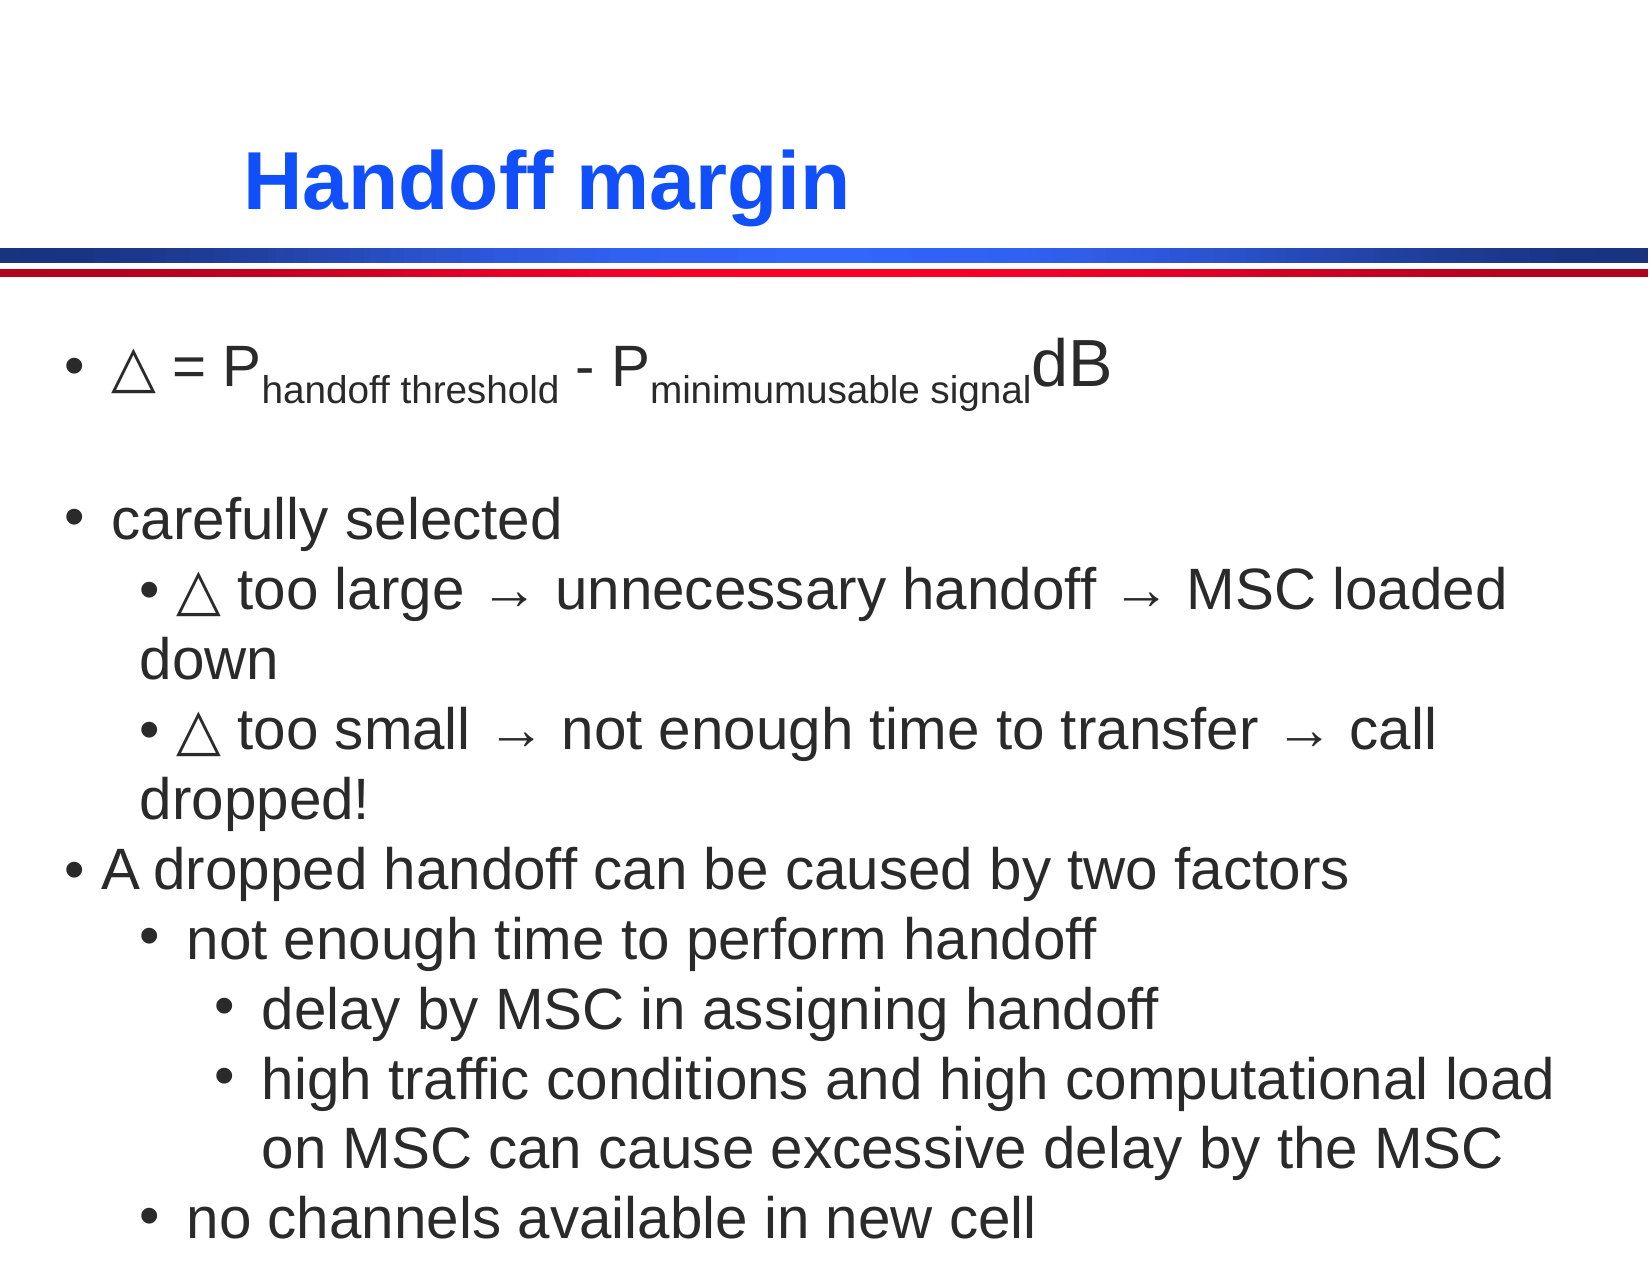

# Handoff margin
△ = Phandoff threshold - Pminimumusable signaldB

carefully selected
• △ too large → unnecessary handoff → MSC loaded down
• △ too small → not enough time to transfer → call dropped!
• A dropped handoff can be caused by two factors
not enough time to perform handoff
delay by MSC in assigning handoff
high traffic conditions and high computational load on MSC can cause excessive delay by the MSC
no channels available in new cell